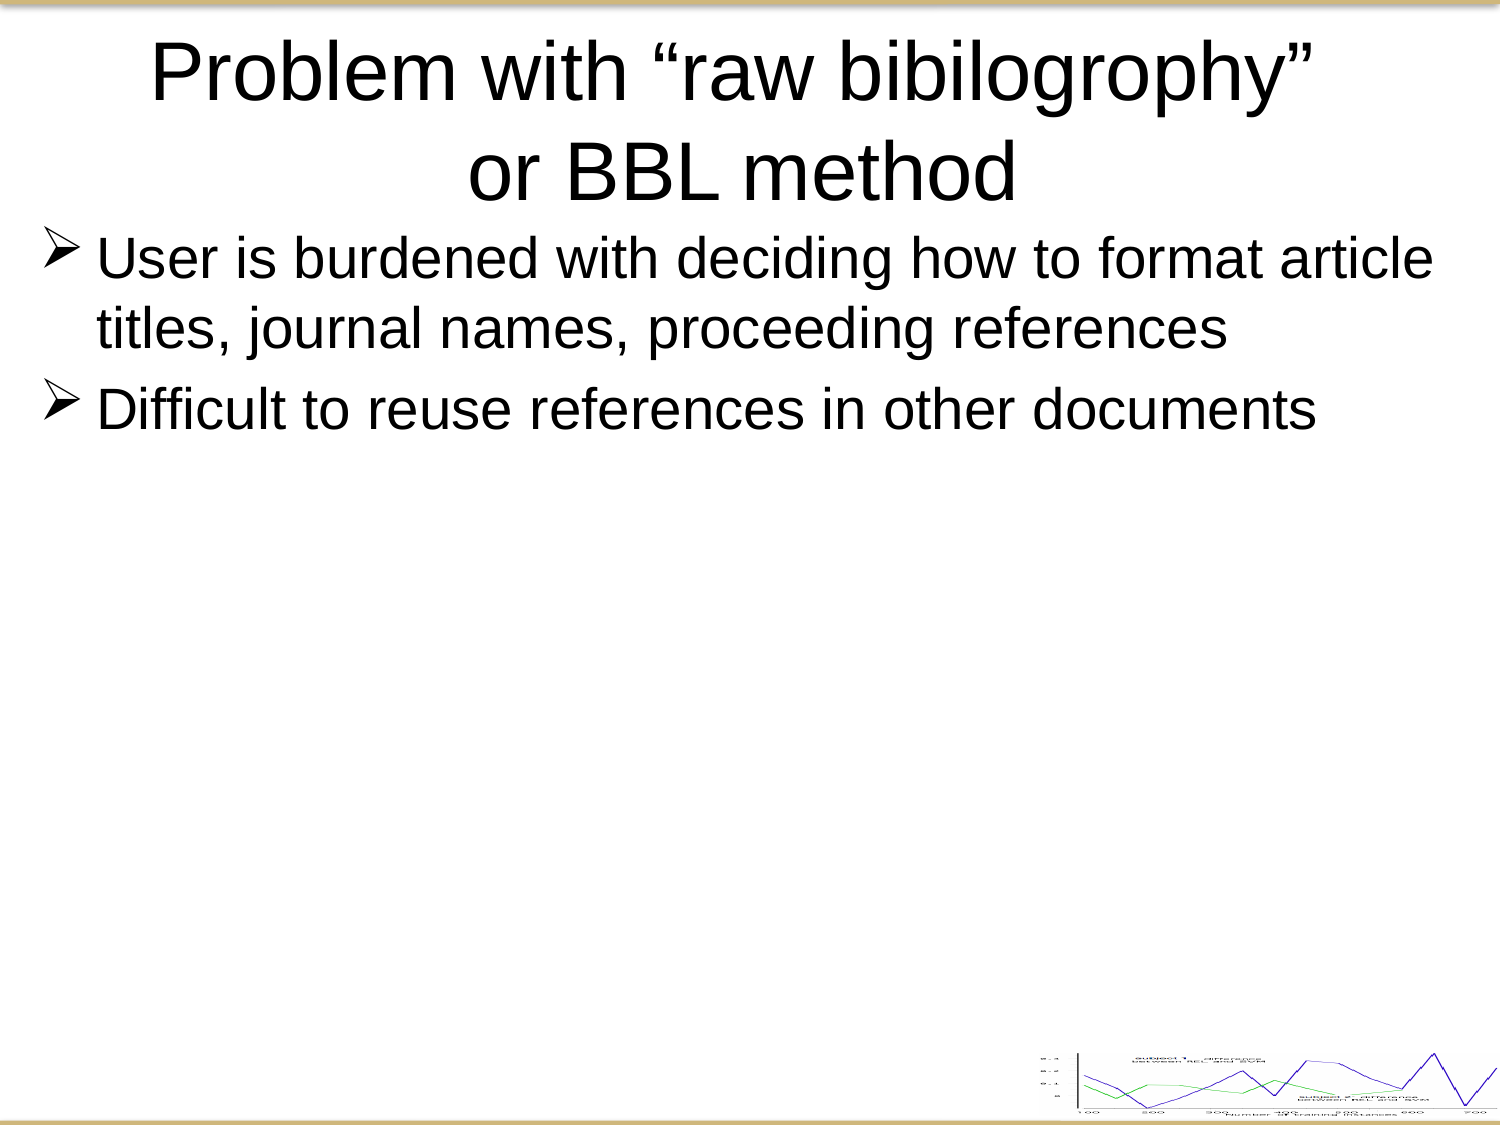

Problem with “raw bibilogrophy”
or BBL method
User is burdened with deciding how to format article titles, journal names, proceeding references
Difficult to reuse references in other documents